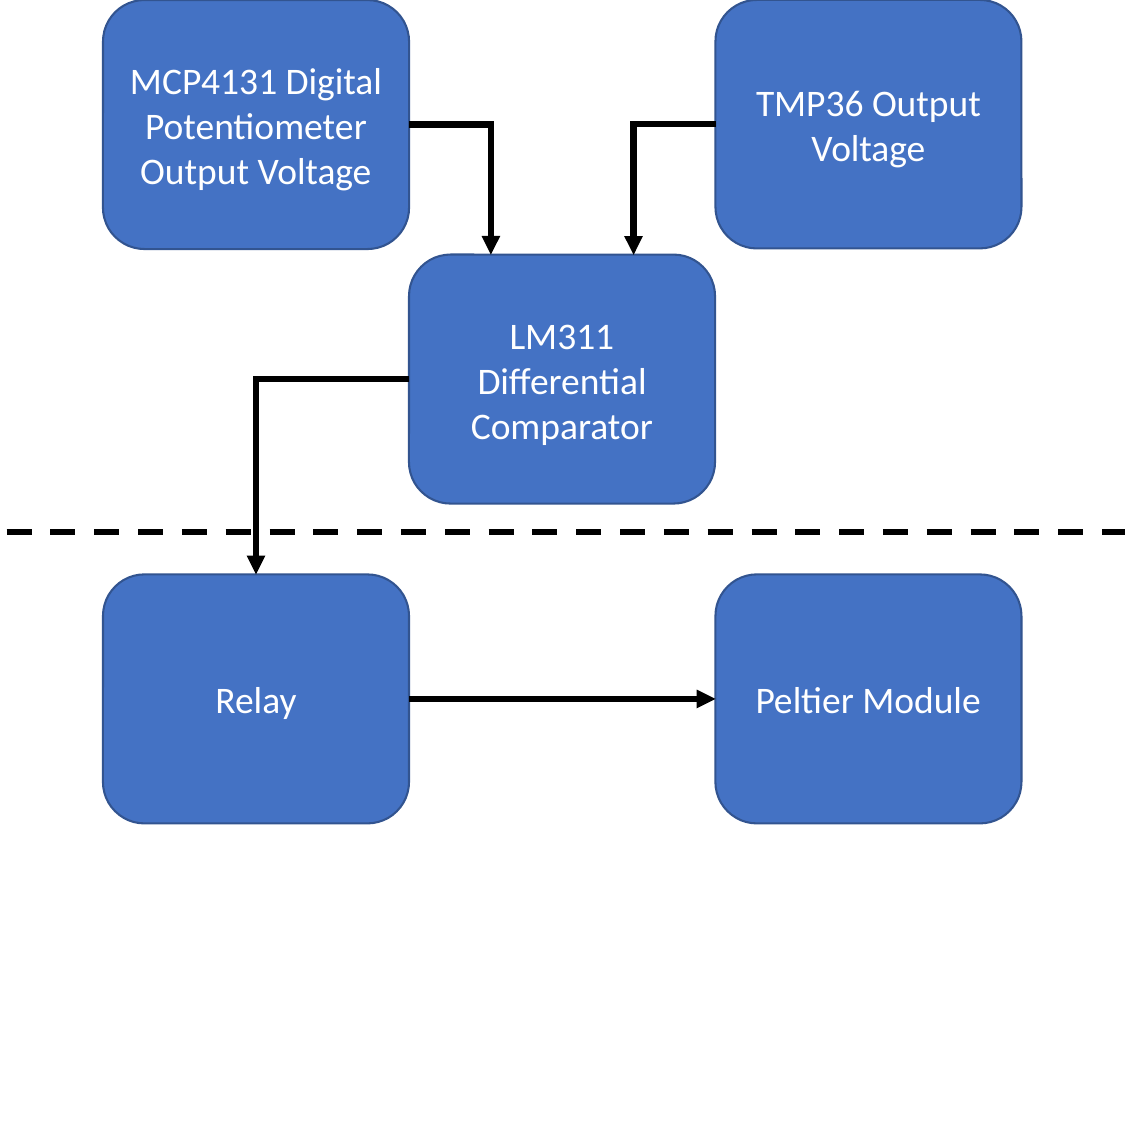

TMP36 Output Voltage
MCP4131 Digital Potentiometer Output Voltage
LM311 Differential Comparator
Relay
Peltier Module